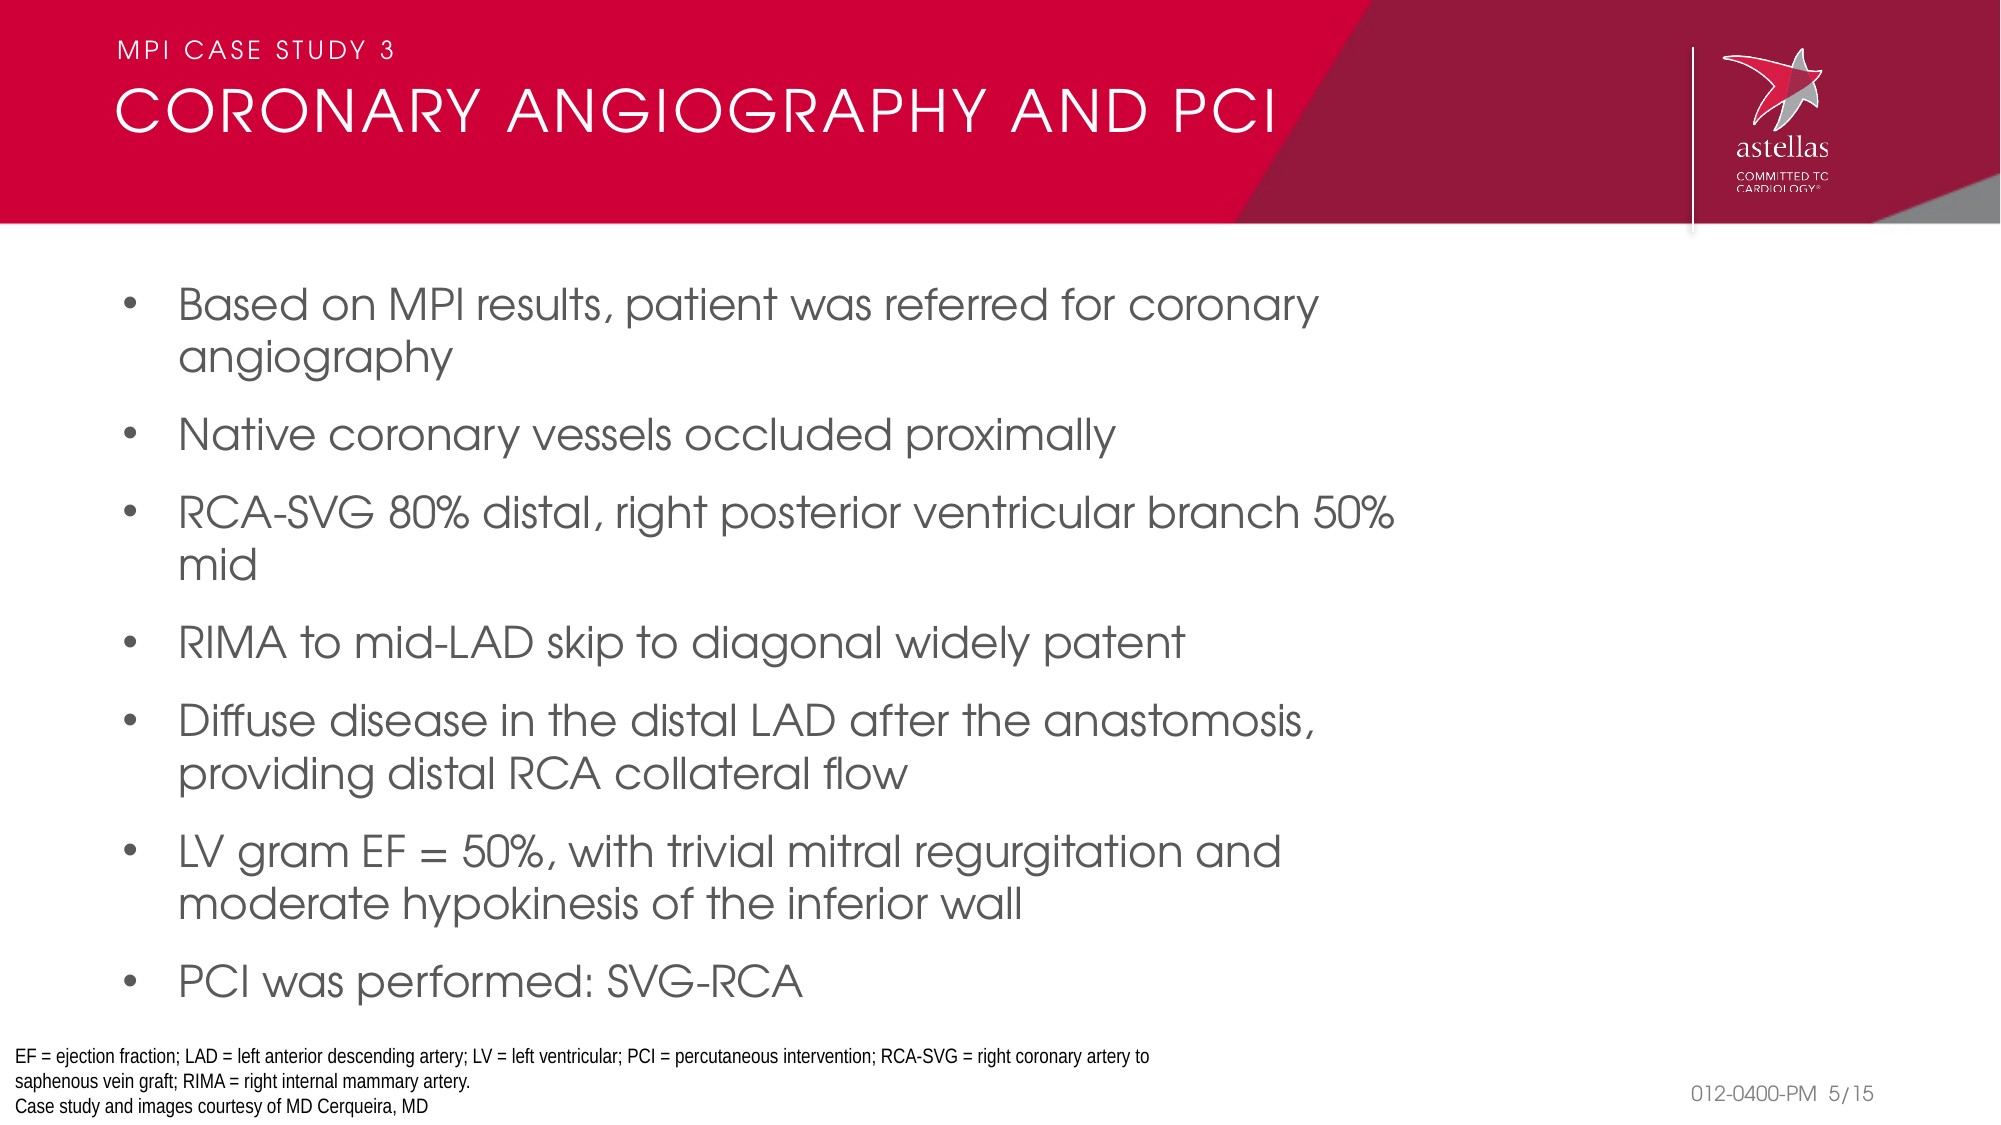

MPI case study 3
# Coronary angiography and PCI
Based on MPI results, patient was referred for coronary angiography
Native coronary vessels occluded proximally
RCA-SVG 80% distal, right posterior ventricular branch 50% mid
RIMA to mid-LAD skip to diagonal widely patent
Diffuse disease in the distal LAD after the anastomosis, providing distal RCA collateral flow
LV gram EF = 50%, with trivial mitral regurgitation and moderate hypokinesis of the inferior wall
PCI was performed: SVG-RCA

EF = ejection fraction; LAD = left anterior descending artery; LV = left ventricular; PCI = percutaneous intervention; RCA-SVG = right coronary artery to saphenous vein graft; RIMA = right internal mammary artery.
Case study and images courtesy of MD Cerqueira, MD